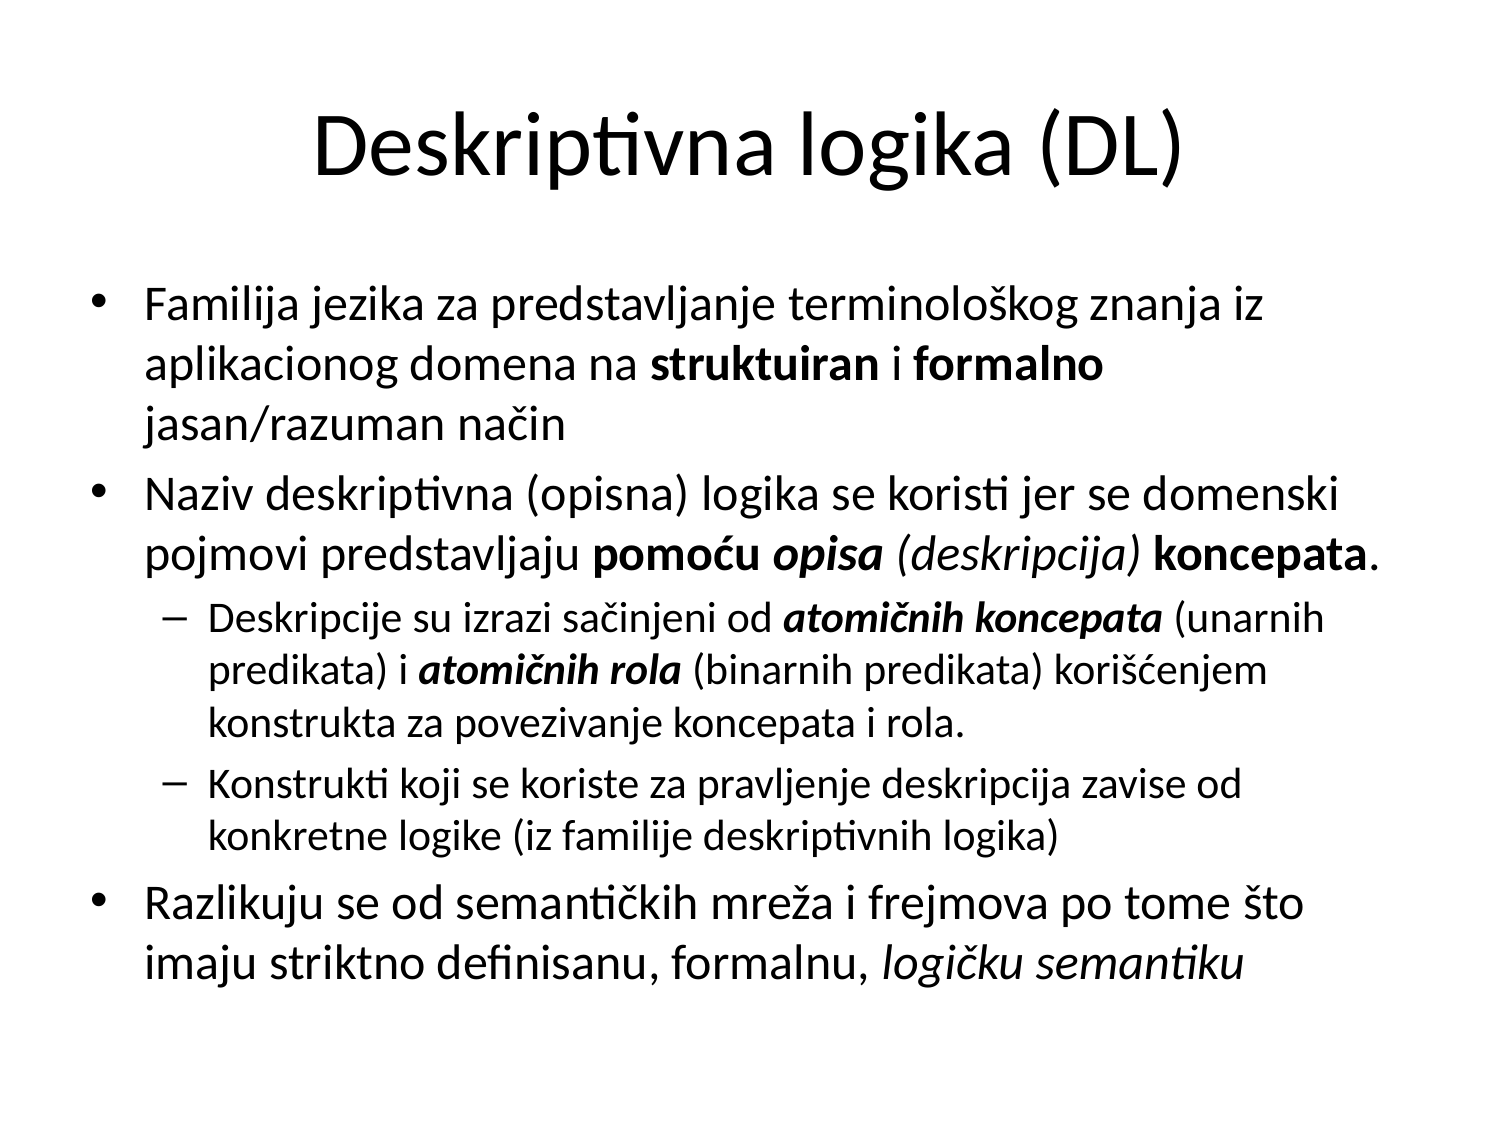

# Deskriptivna logika (DL)
Familija jezika za predstavljanje terminološkog znanja iz aplikacionog domena na struktuiran i formalno jasan/razuman način
Naziv deskriptivna (opisna) logika se koristi jer se domenski pojmovi predstavljaju pomoću opisa (deskripcija) koncepata.
Deskripcije su izrazi sačinjeni od atomičnih koncepata (unarnih predikata) i atomičnih rola (binarnih predikata) korišćenjem konstrukta za povezivanje koncepata i rola.
Konstrukti koji se koriste za pravljenje deskripcija zavise od konkretne logike (iz familije deskriptivnih logika)
Razlikuju se od semantičkih mreža i frejmova po tome što imaju striktno definisanu, formalnu, logičku semantiku